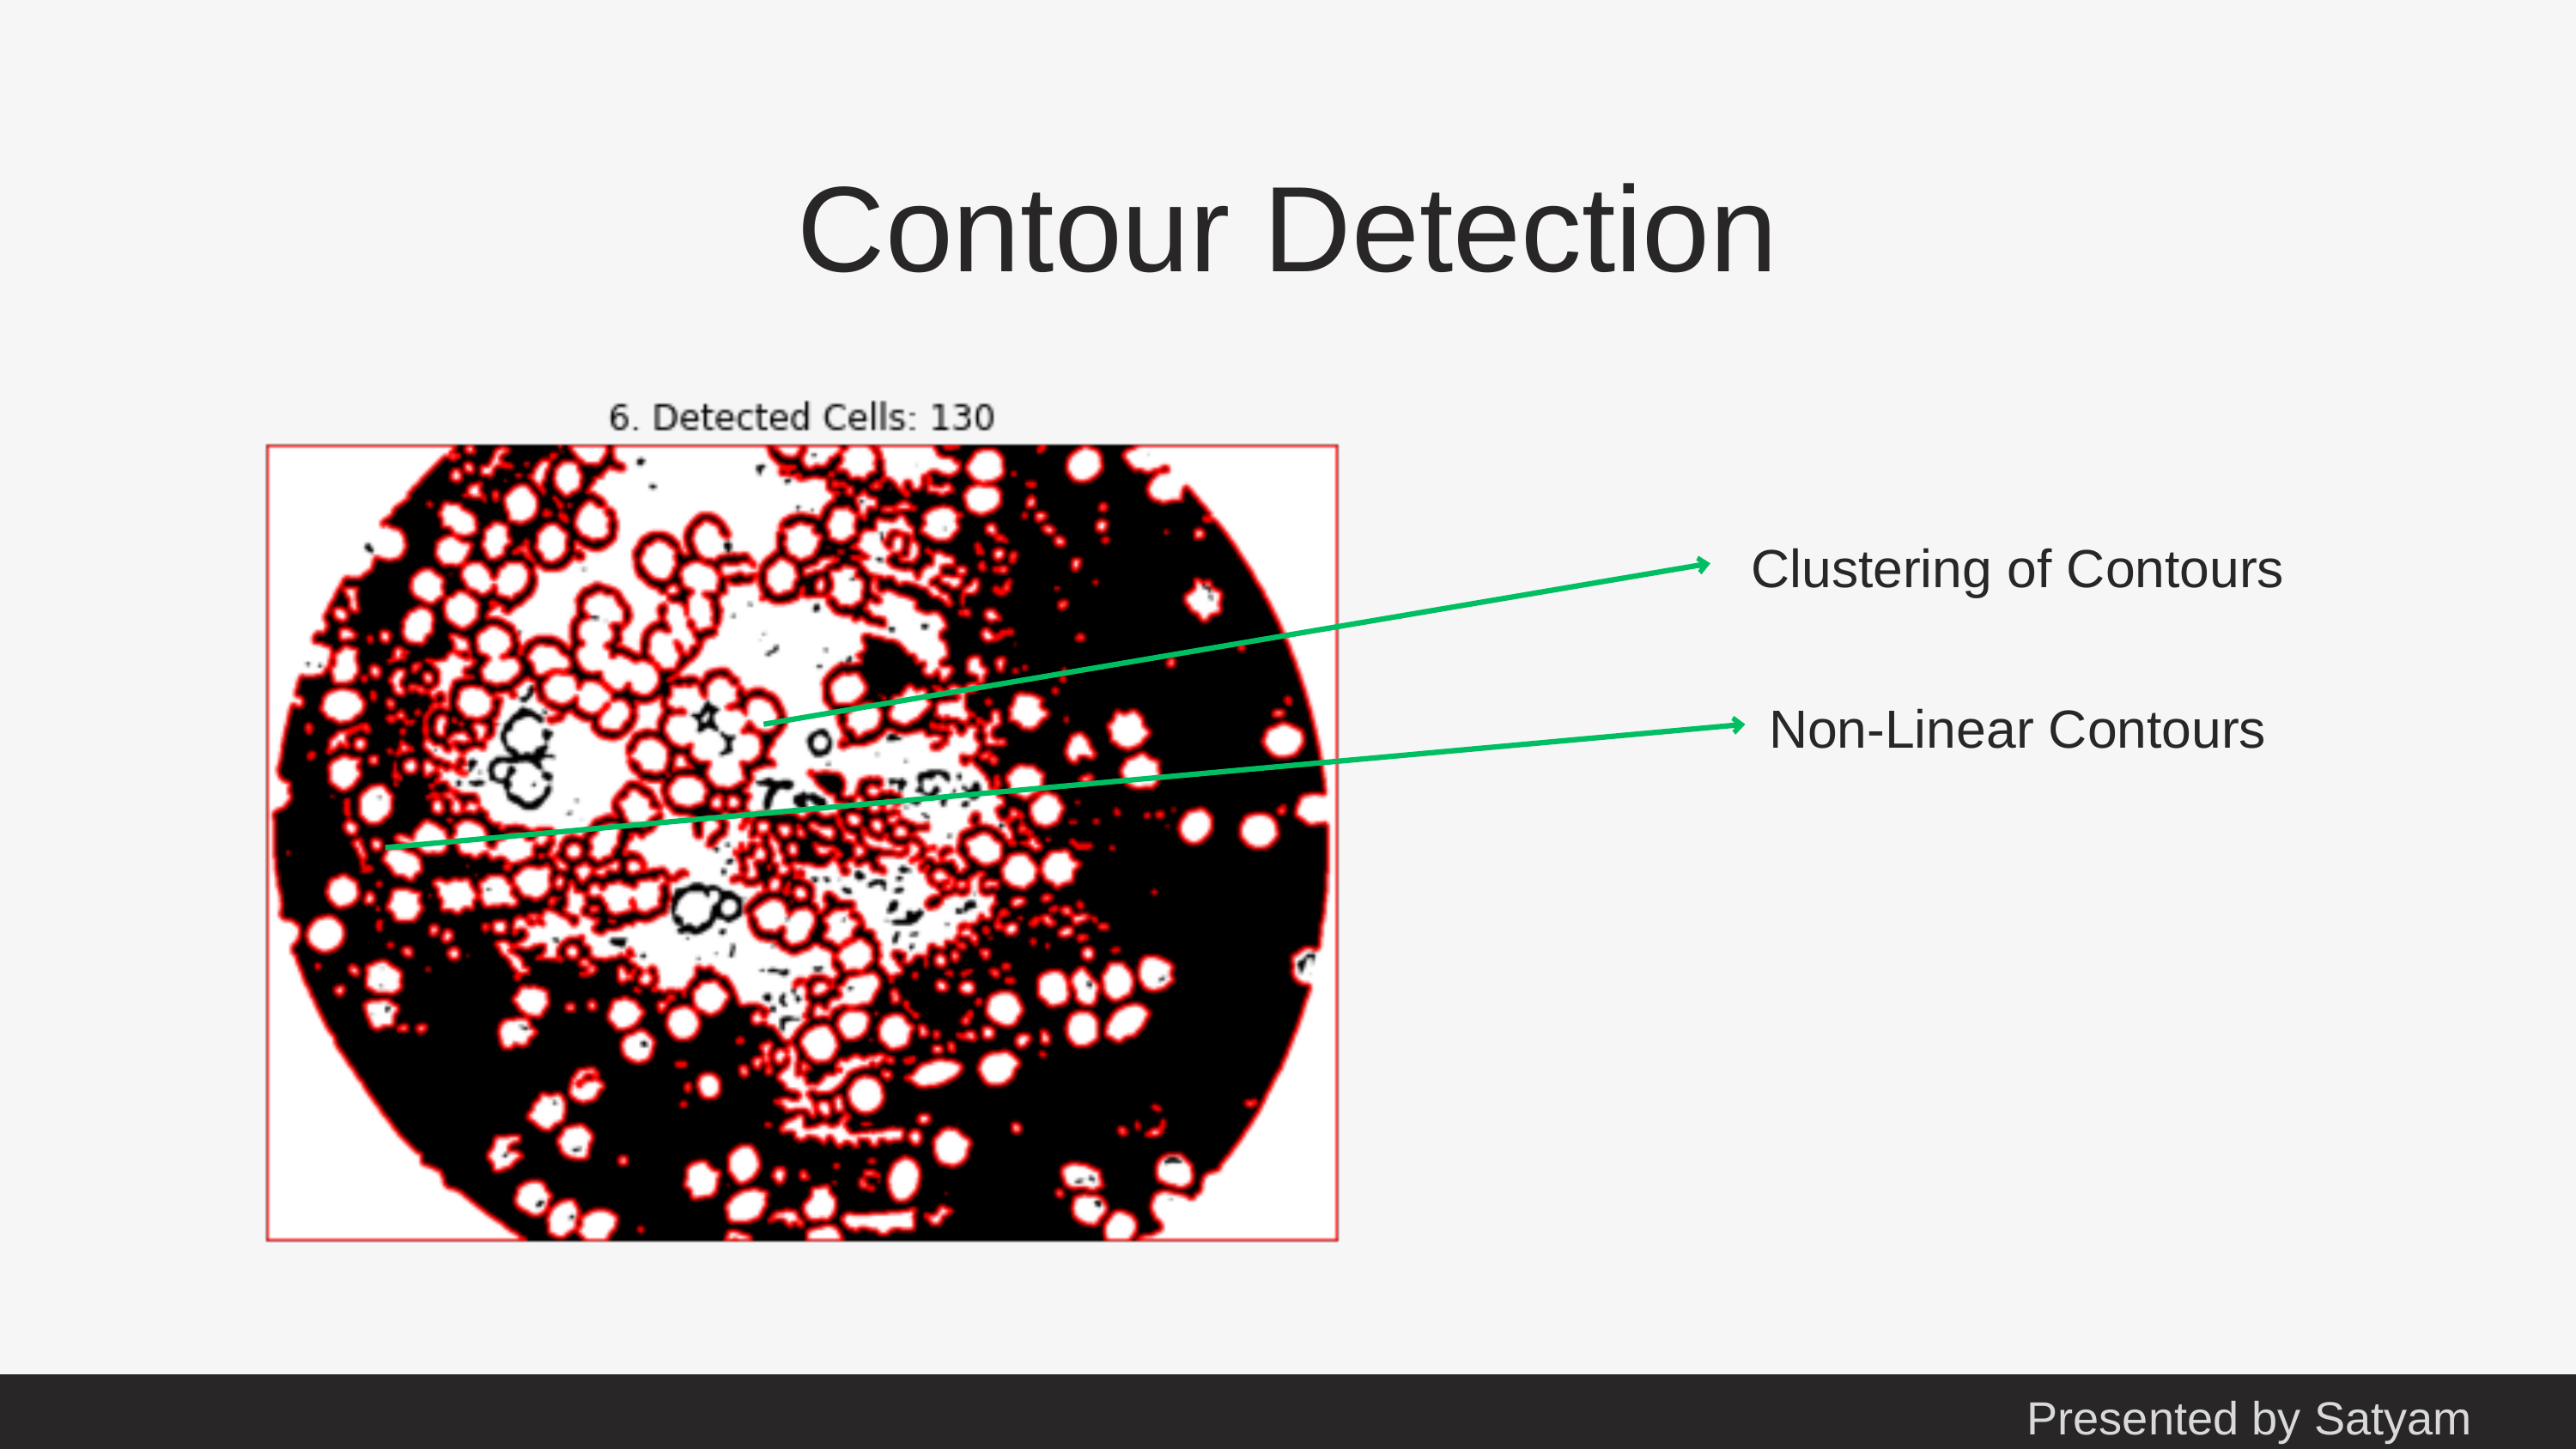

Contour Detection

Clustering of Contours

Non-Linear Contours

Presented by Satyam Agrawal